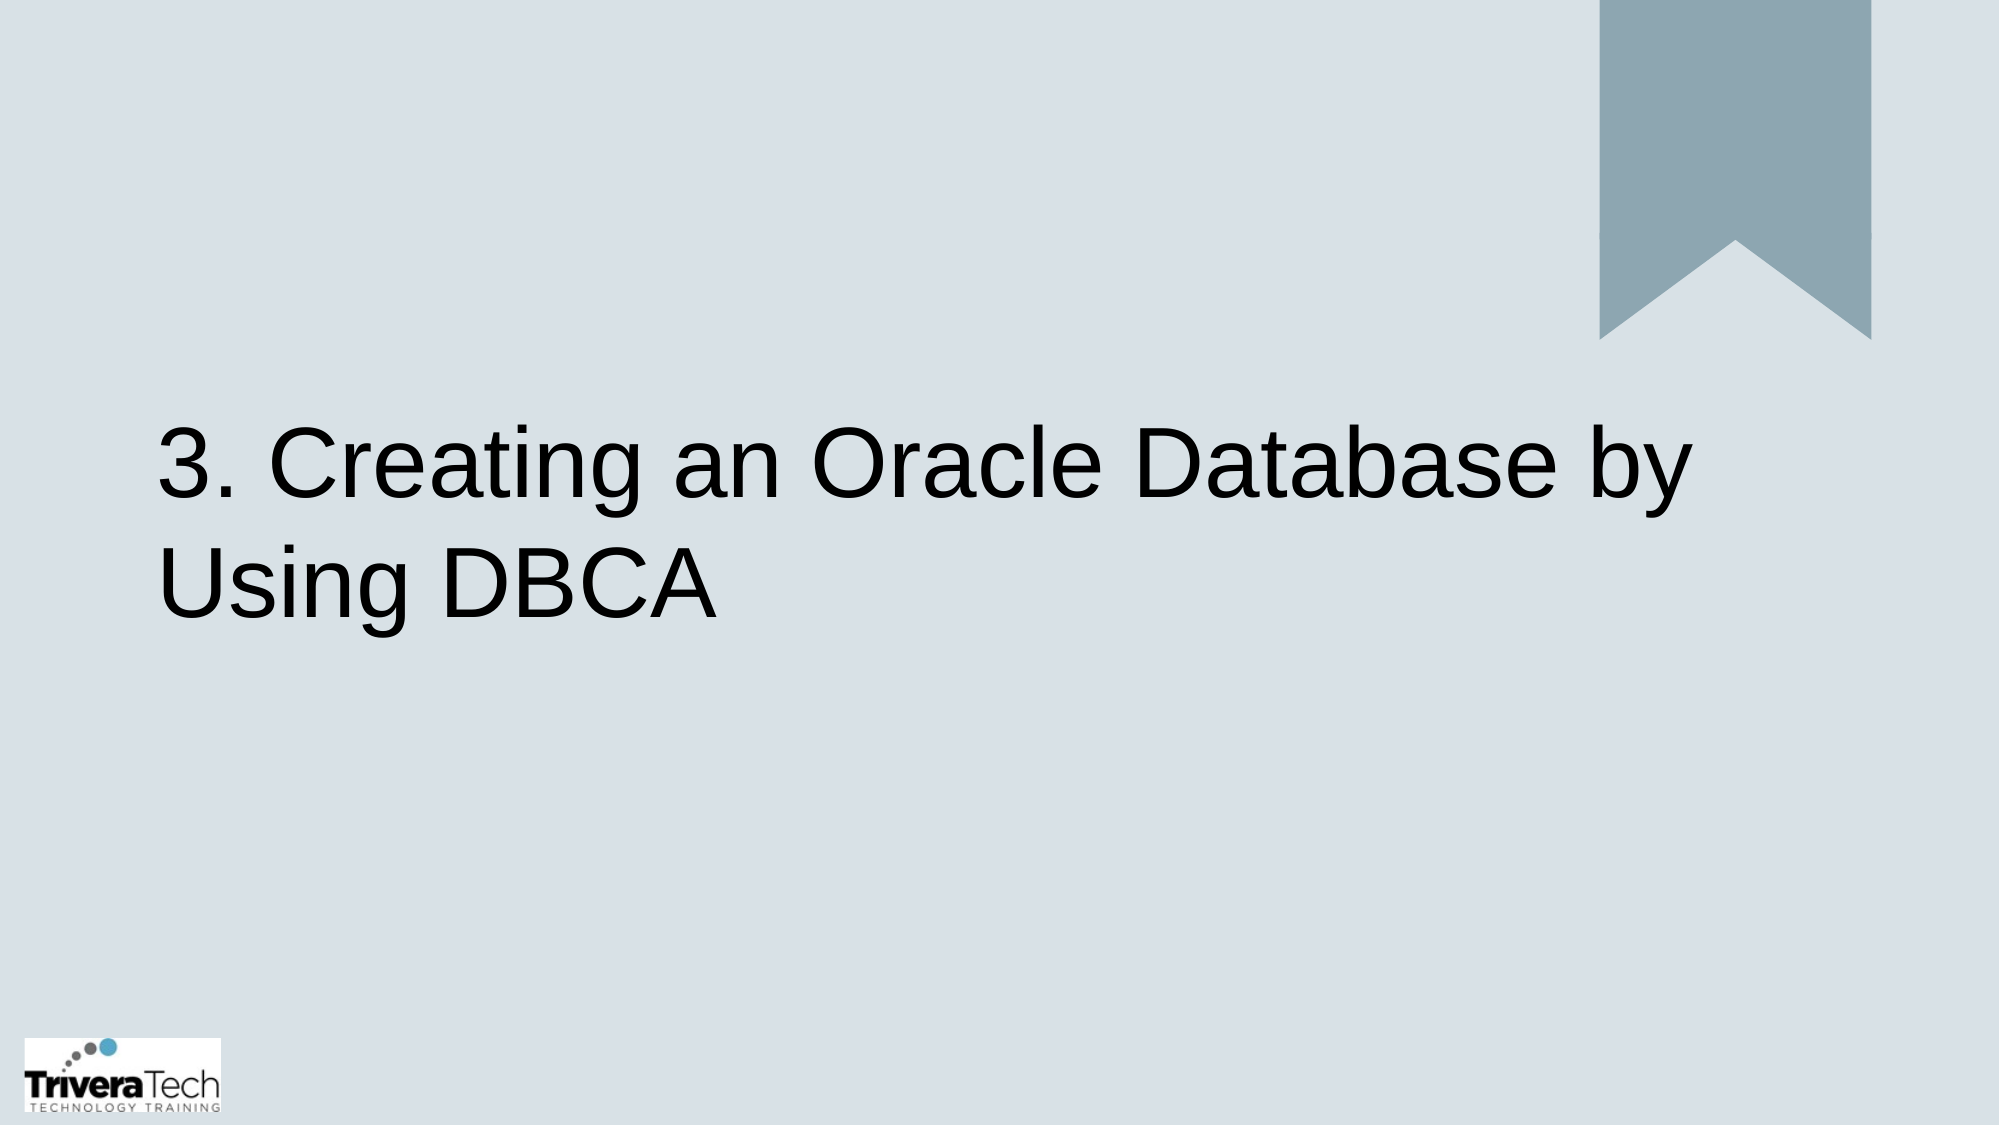

# 3. Creating an Oracle Database by Using DBCA